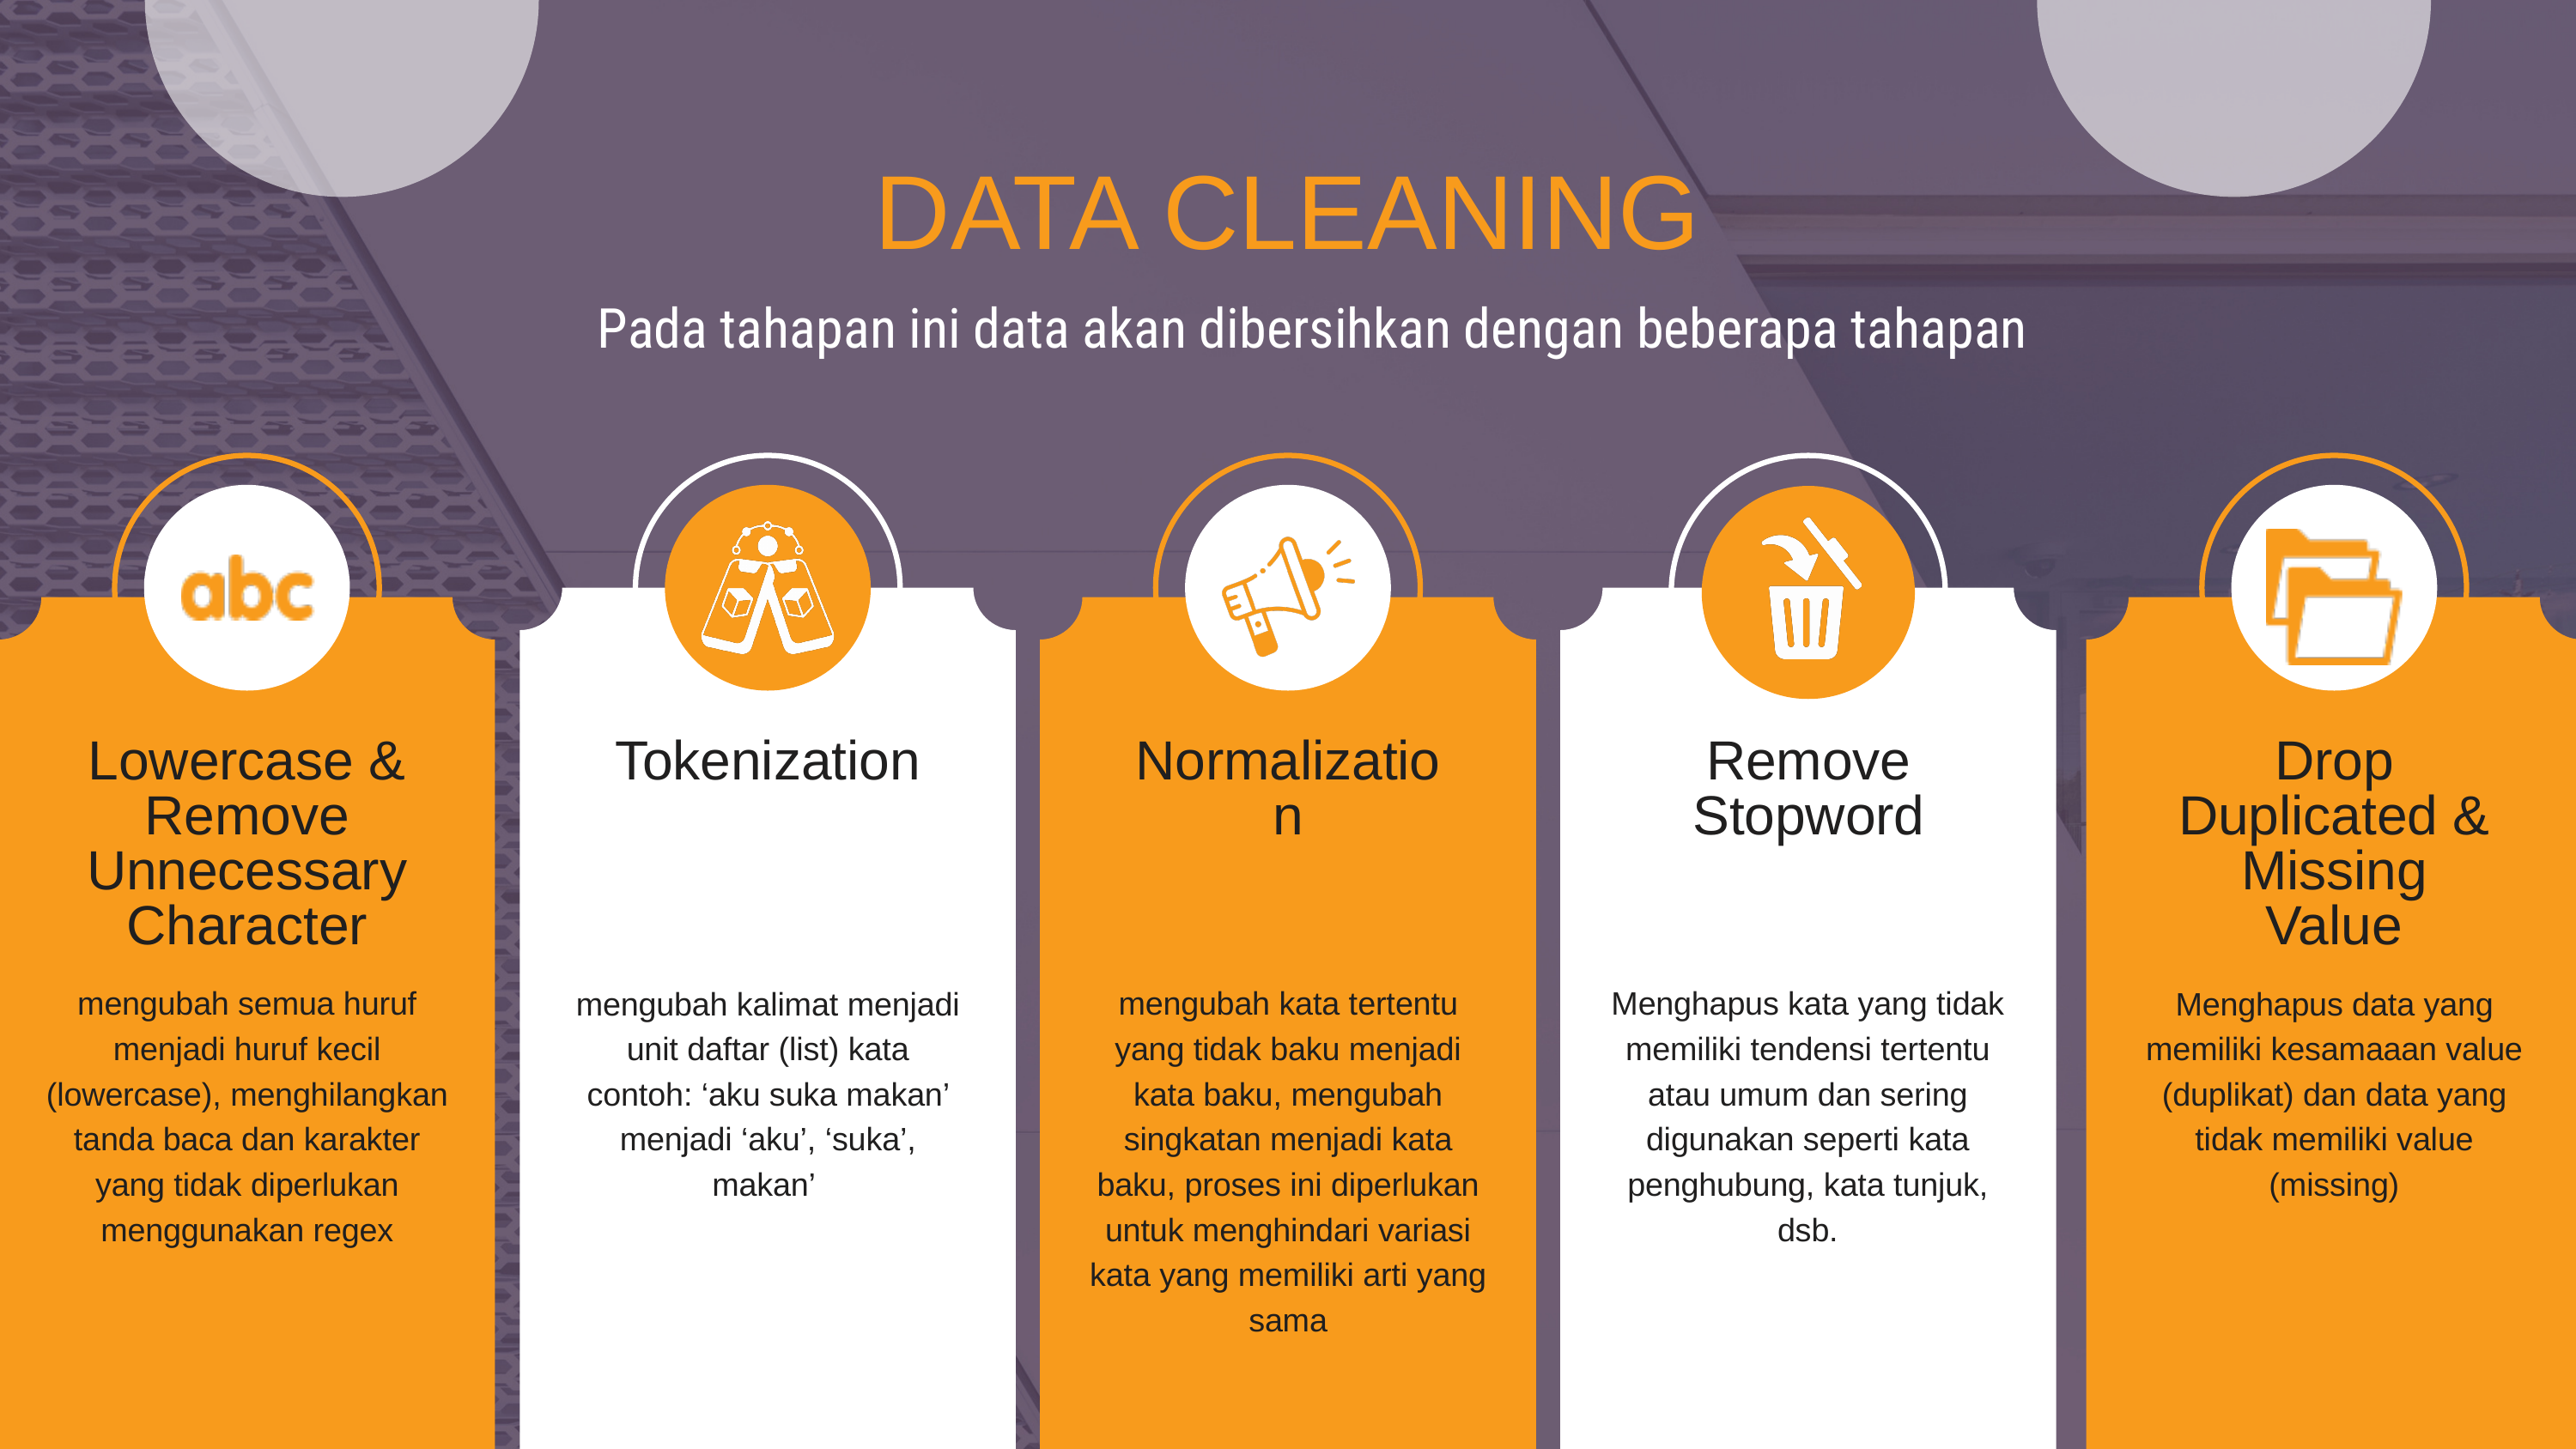

DATA CLEANING
Pada tahapan ini data akan dibersihkan dengan beberapa tahapan

Lowercase & Remove Unnecessary Character
Tokenization
Normalization
Remove Stopword
Drop Duplicated & Missing Value
mengubah semua huruf menjadi huruf kecil (lowercase), menghilangkan tanda baca dan karakter yang tidak diperlukan menggunakan regex
mengubah kalimat menjadi unit daftar (list) kata
contoh: ‘aku suka makan’ menjadi ‘aku’, ‘suka’, makan’
mengubah kata tertentu yang tidak baku menjadi kata baku, mengubah singkatan menjadi kata baku, proses ini diperlukan untuk menghindari variasi kata yang memiliki arti yang sama
Menghapus kata yang tidak memiliki tendensi tertentu atau umum dan sering digunakan seperti kata penghubung, kata tunjuk, dsb.
Menghapus data yang memiliki kesamaaan value (duplikat) dan data yang tidak memiliki value (missing)